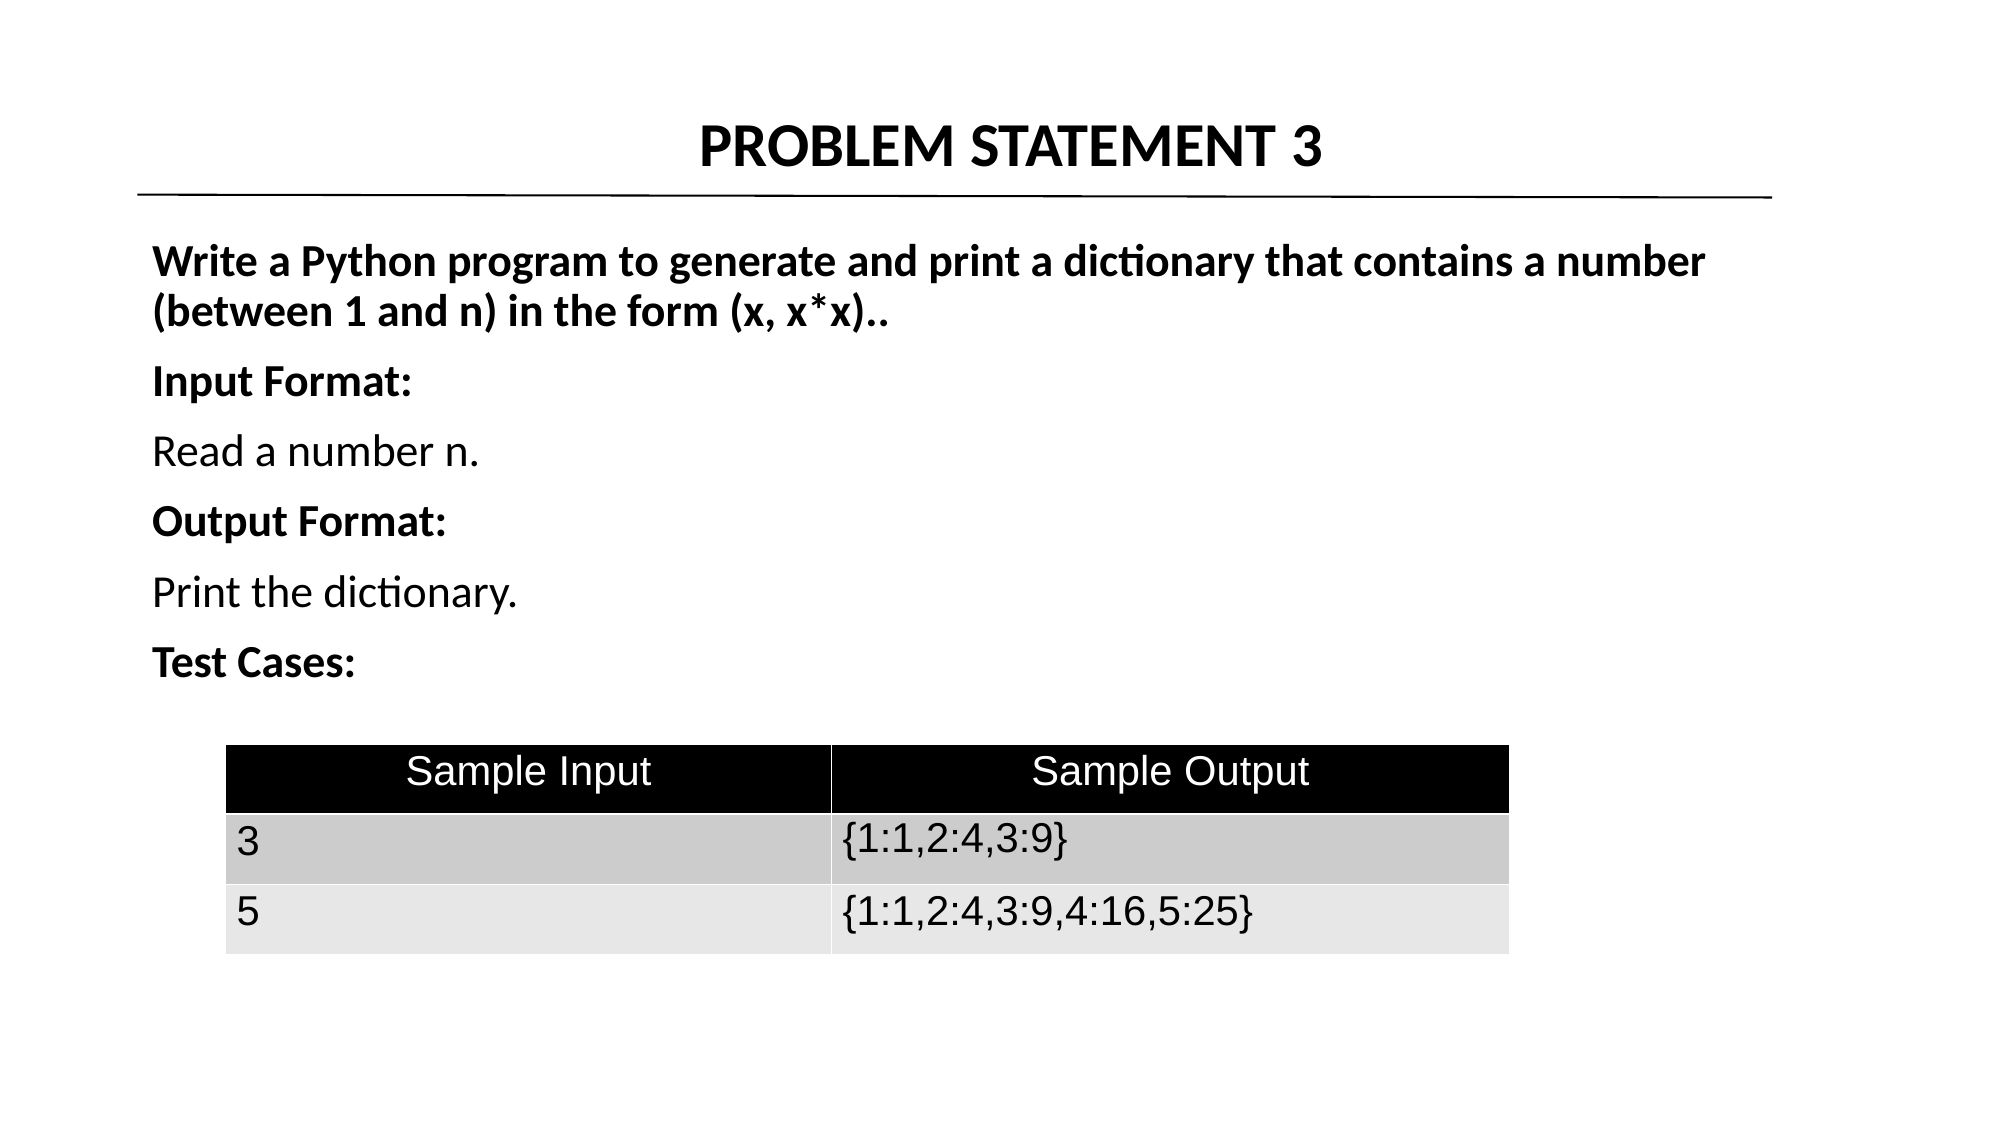

# PROBLEM STATEMENT 3
Write a Python program to generate and print a dictionary that contains a number (between 1 and n) in the form (x, x*x)..
Input Format:
Read a number n.
Output Format:
Print the dictionary.
Test Cases:

| Sample Input | Sample Output |
| --- | --- |
| 3 | {1:1,2:4,3:9} |
| 5 | {1:1,2:4,3:9,4:16,5:25} |